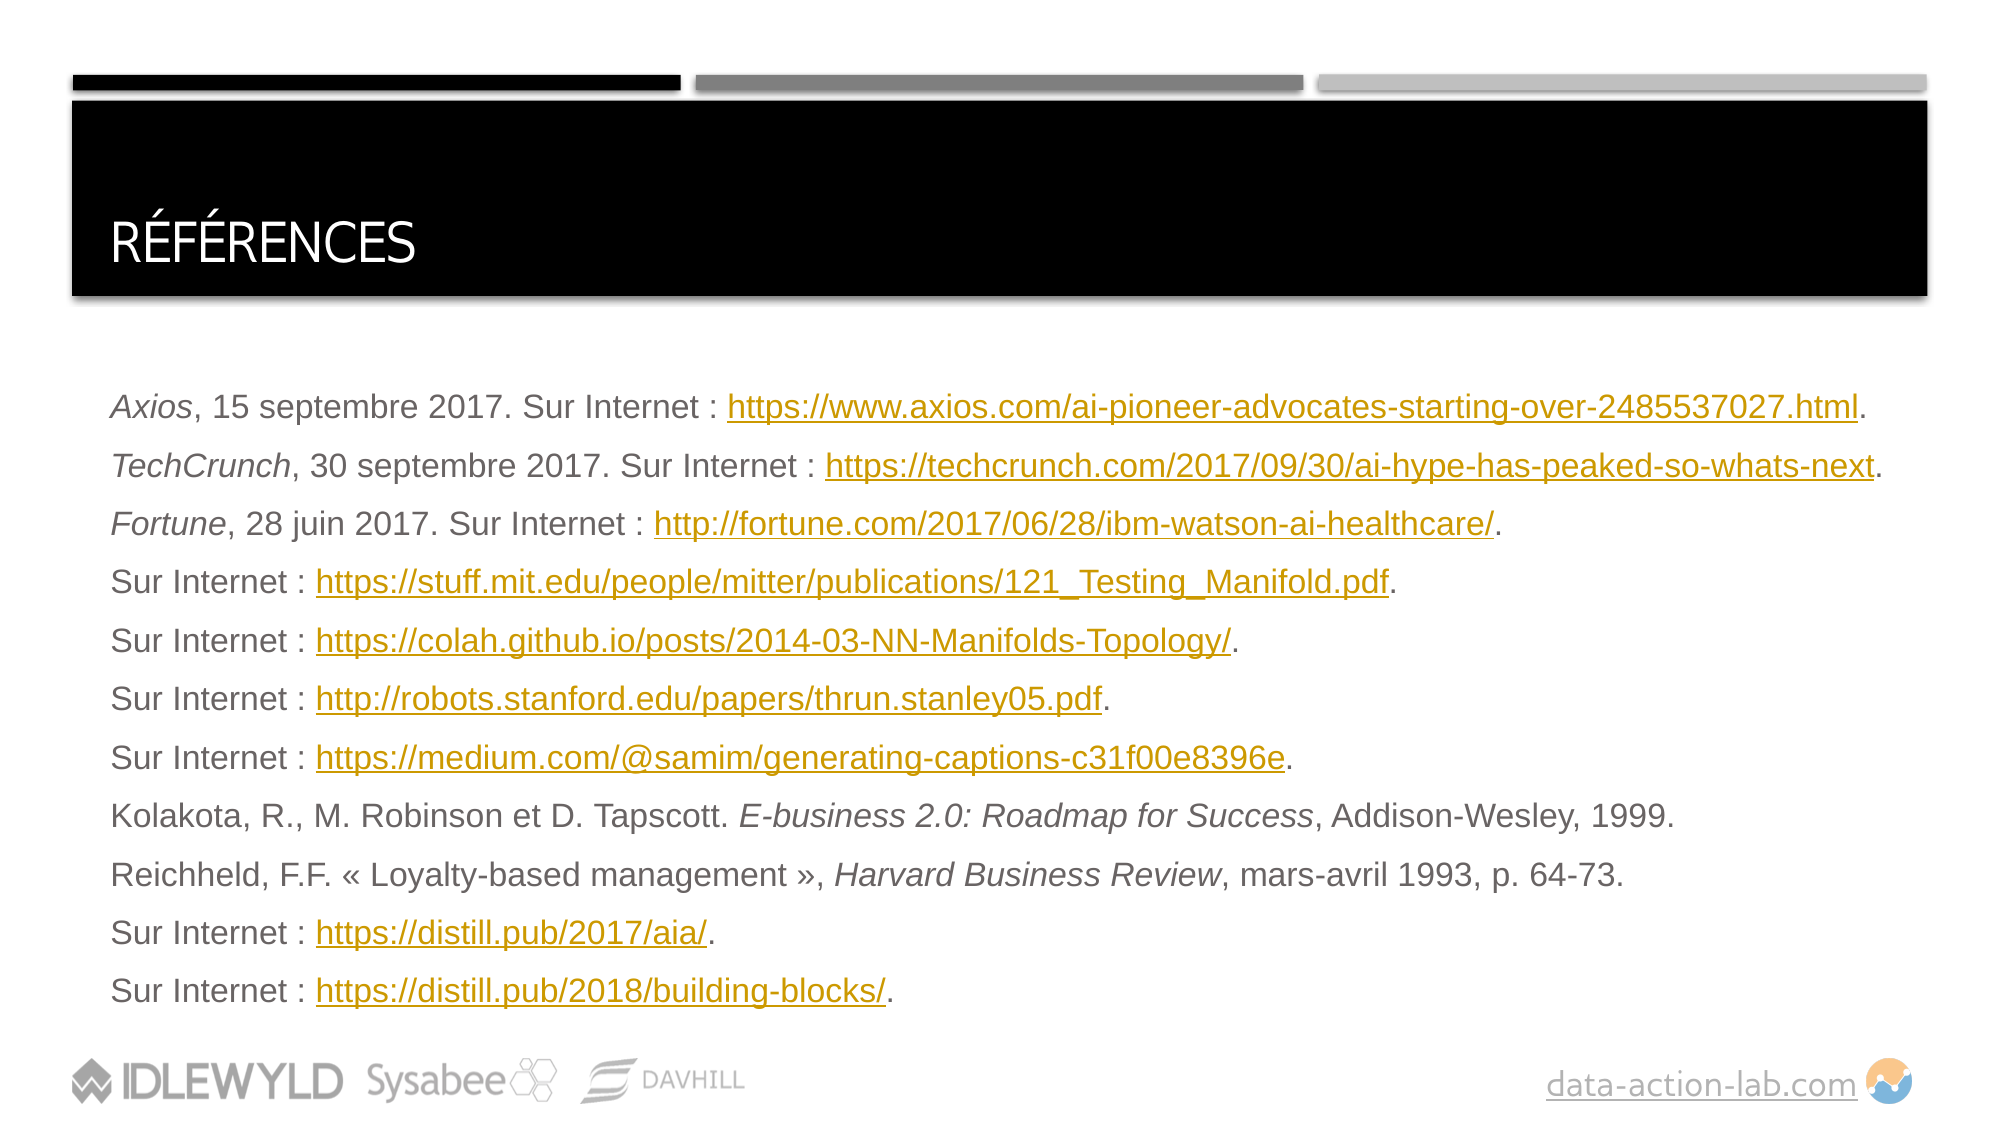

# RÉFÉRENCES
Axios, 15 septembre 2017. Sur Internet : https://www.axios.com/ai-pioneer-advocates-starting-over-2485537027.html.
TechCrunch, 30 septembre 2017. Sur Internet : https://techcrunch.com/2017/09/30/ai-hype-has-peaked-so-whats-next.
Fortune, 28 juin 2017. Sur Internet : http://fortune.com/2017/06/28/ibm-watson-ai-healthcare/.
Sur Internet : https://stuff.mit.edu/people/mitter/publications/121_Testing_Manifold.pdf.
Sur Internet : https://colah.github.io/posts/2014-03-NN-Manifolds-Topology/.
Sur Internet : http://robots.stanford.edu/papers/thrun.stanley05.pdf.
Sur Internet : https://medium.com/@samim/generating-captions-c31f00e8396e.
Kolakota, R., M. Robinson et D. Tapscott. E-business 2.0: Roadmap for Success, Addison-Wesley, 1999.
Reichheld, F.F. « Loyalty-based management », Harvard Business Review, mars-avril 1993, p. 64-73.
Sur Internet : https://distill.pub/2017/aia/.
Sur Internet : https://distill.pub/2018/building-blocks/.